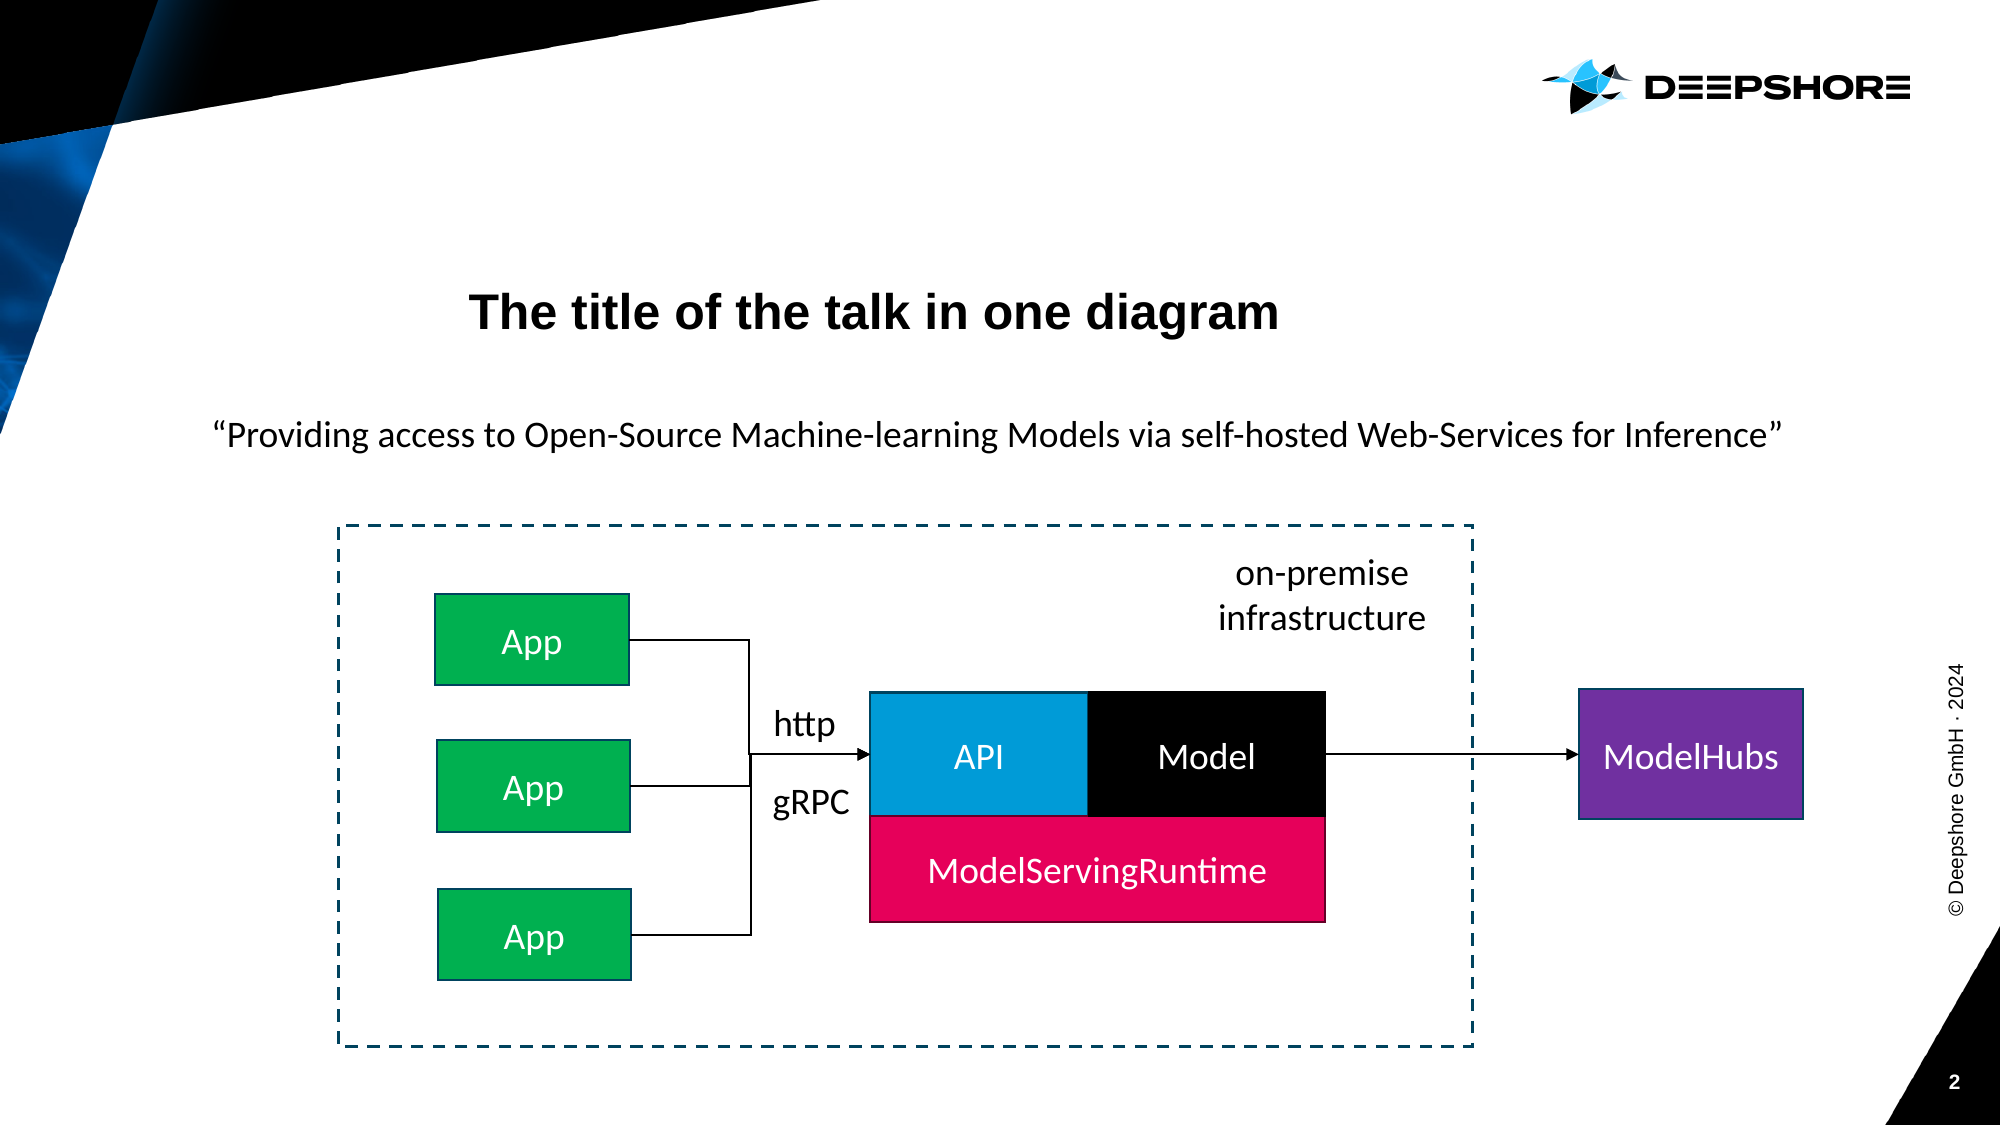

# The title of the talk in one diagram
“Providing access to Open-Source Machine-learning Models via self-hosted Web-Services for Inference”

on-premise infrastructure
© Deepshore GmbH · 2024
App
ModelHubs
http
API
Model
ModelServingRuntime
App
gRPC
App
2